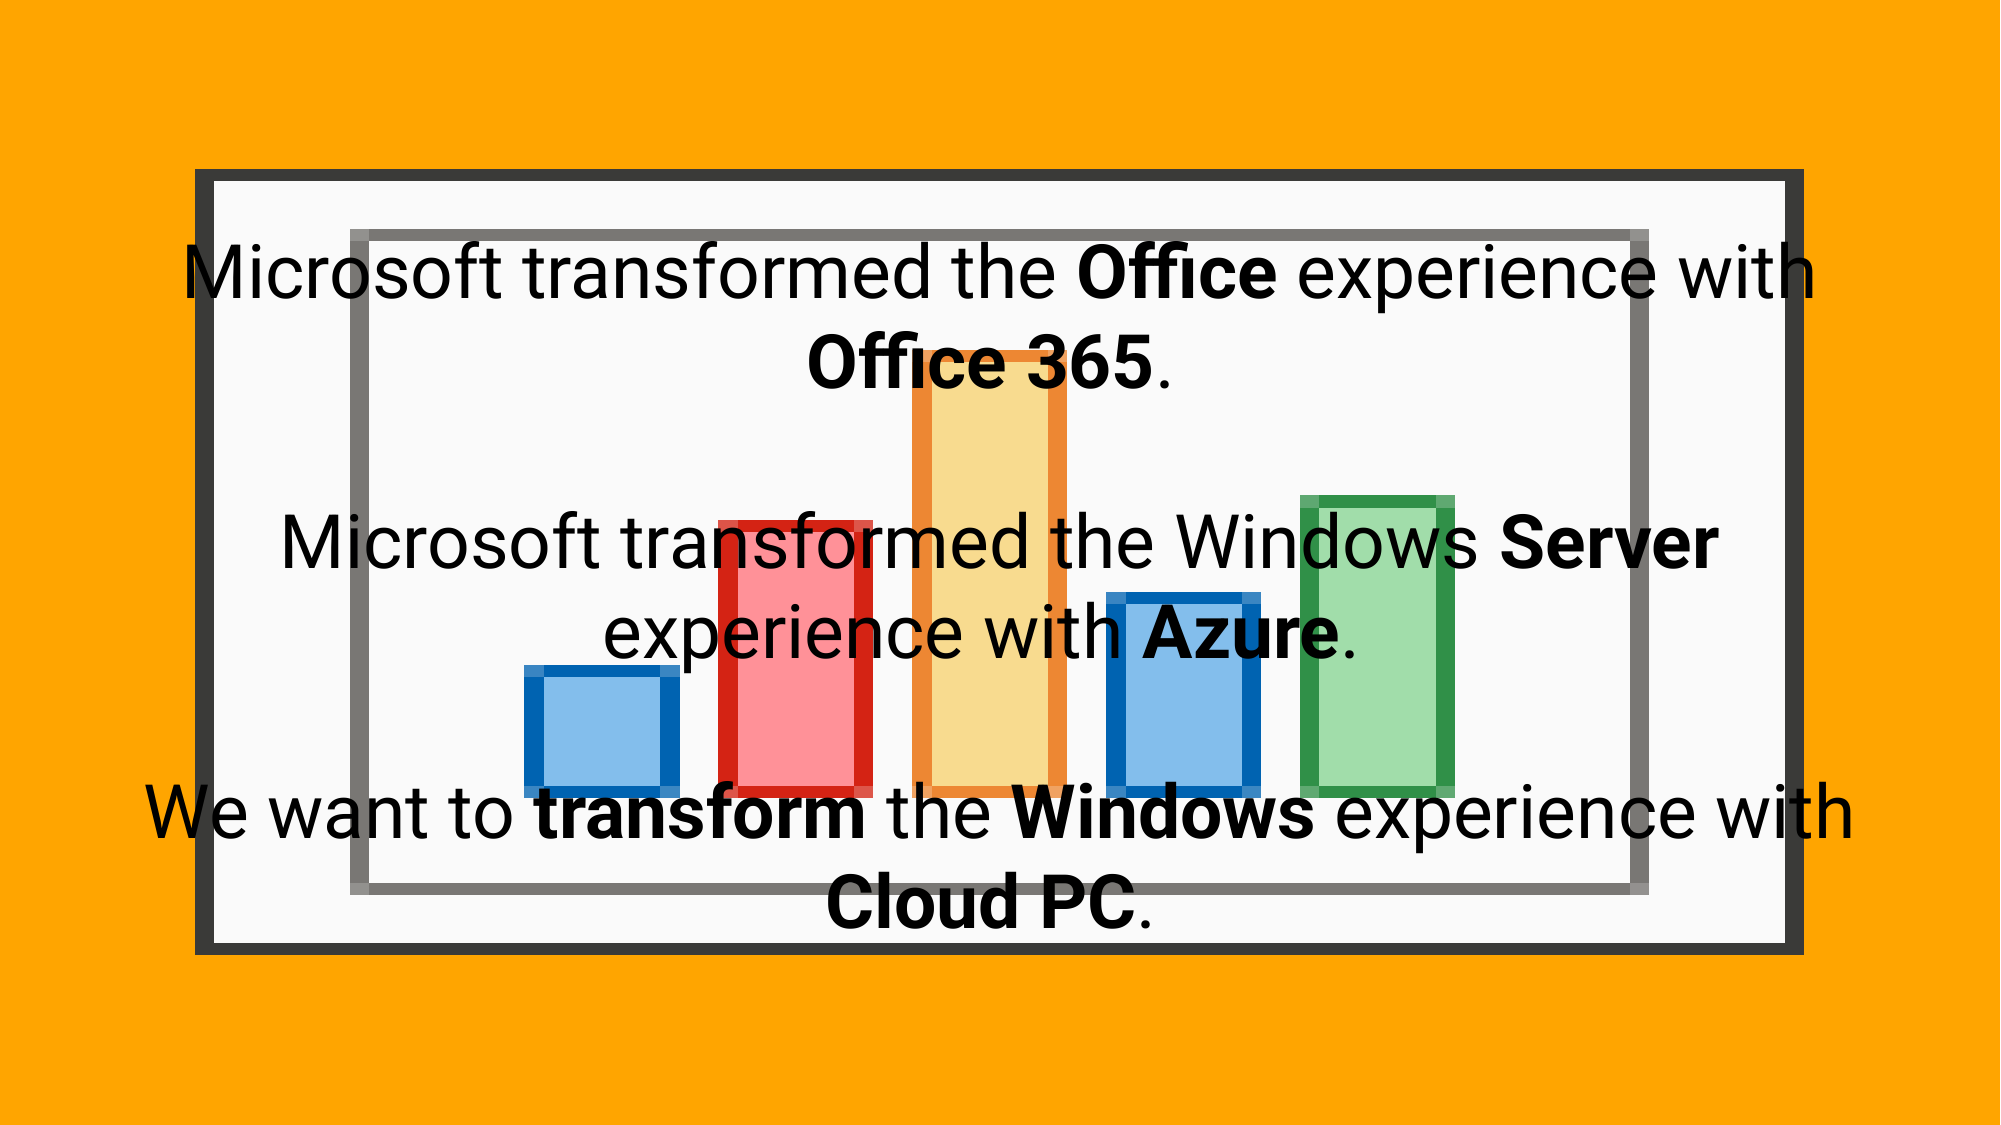

Microsoft transformed the Office experience with Office 365.
Microsoft transformed the Windows Server experience with Azure.
We want to transform the Windows experience with Cloud PC.